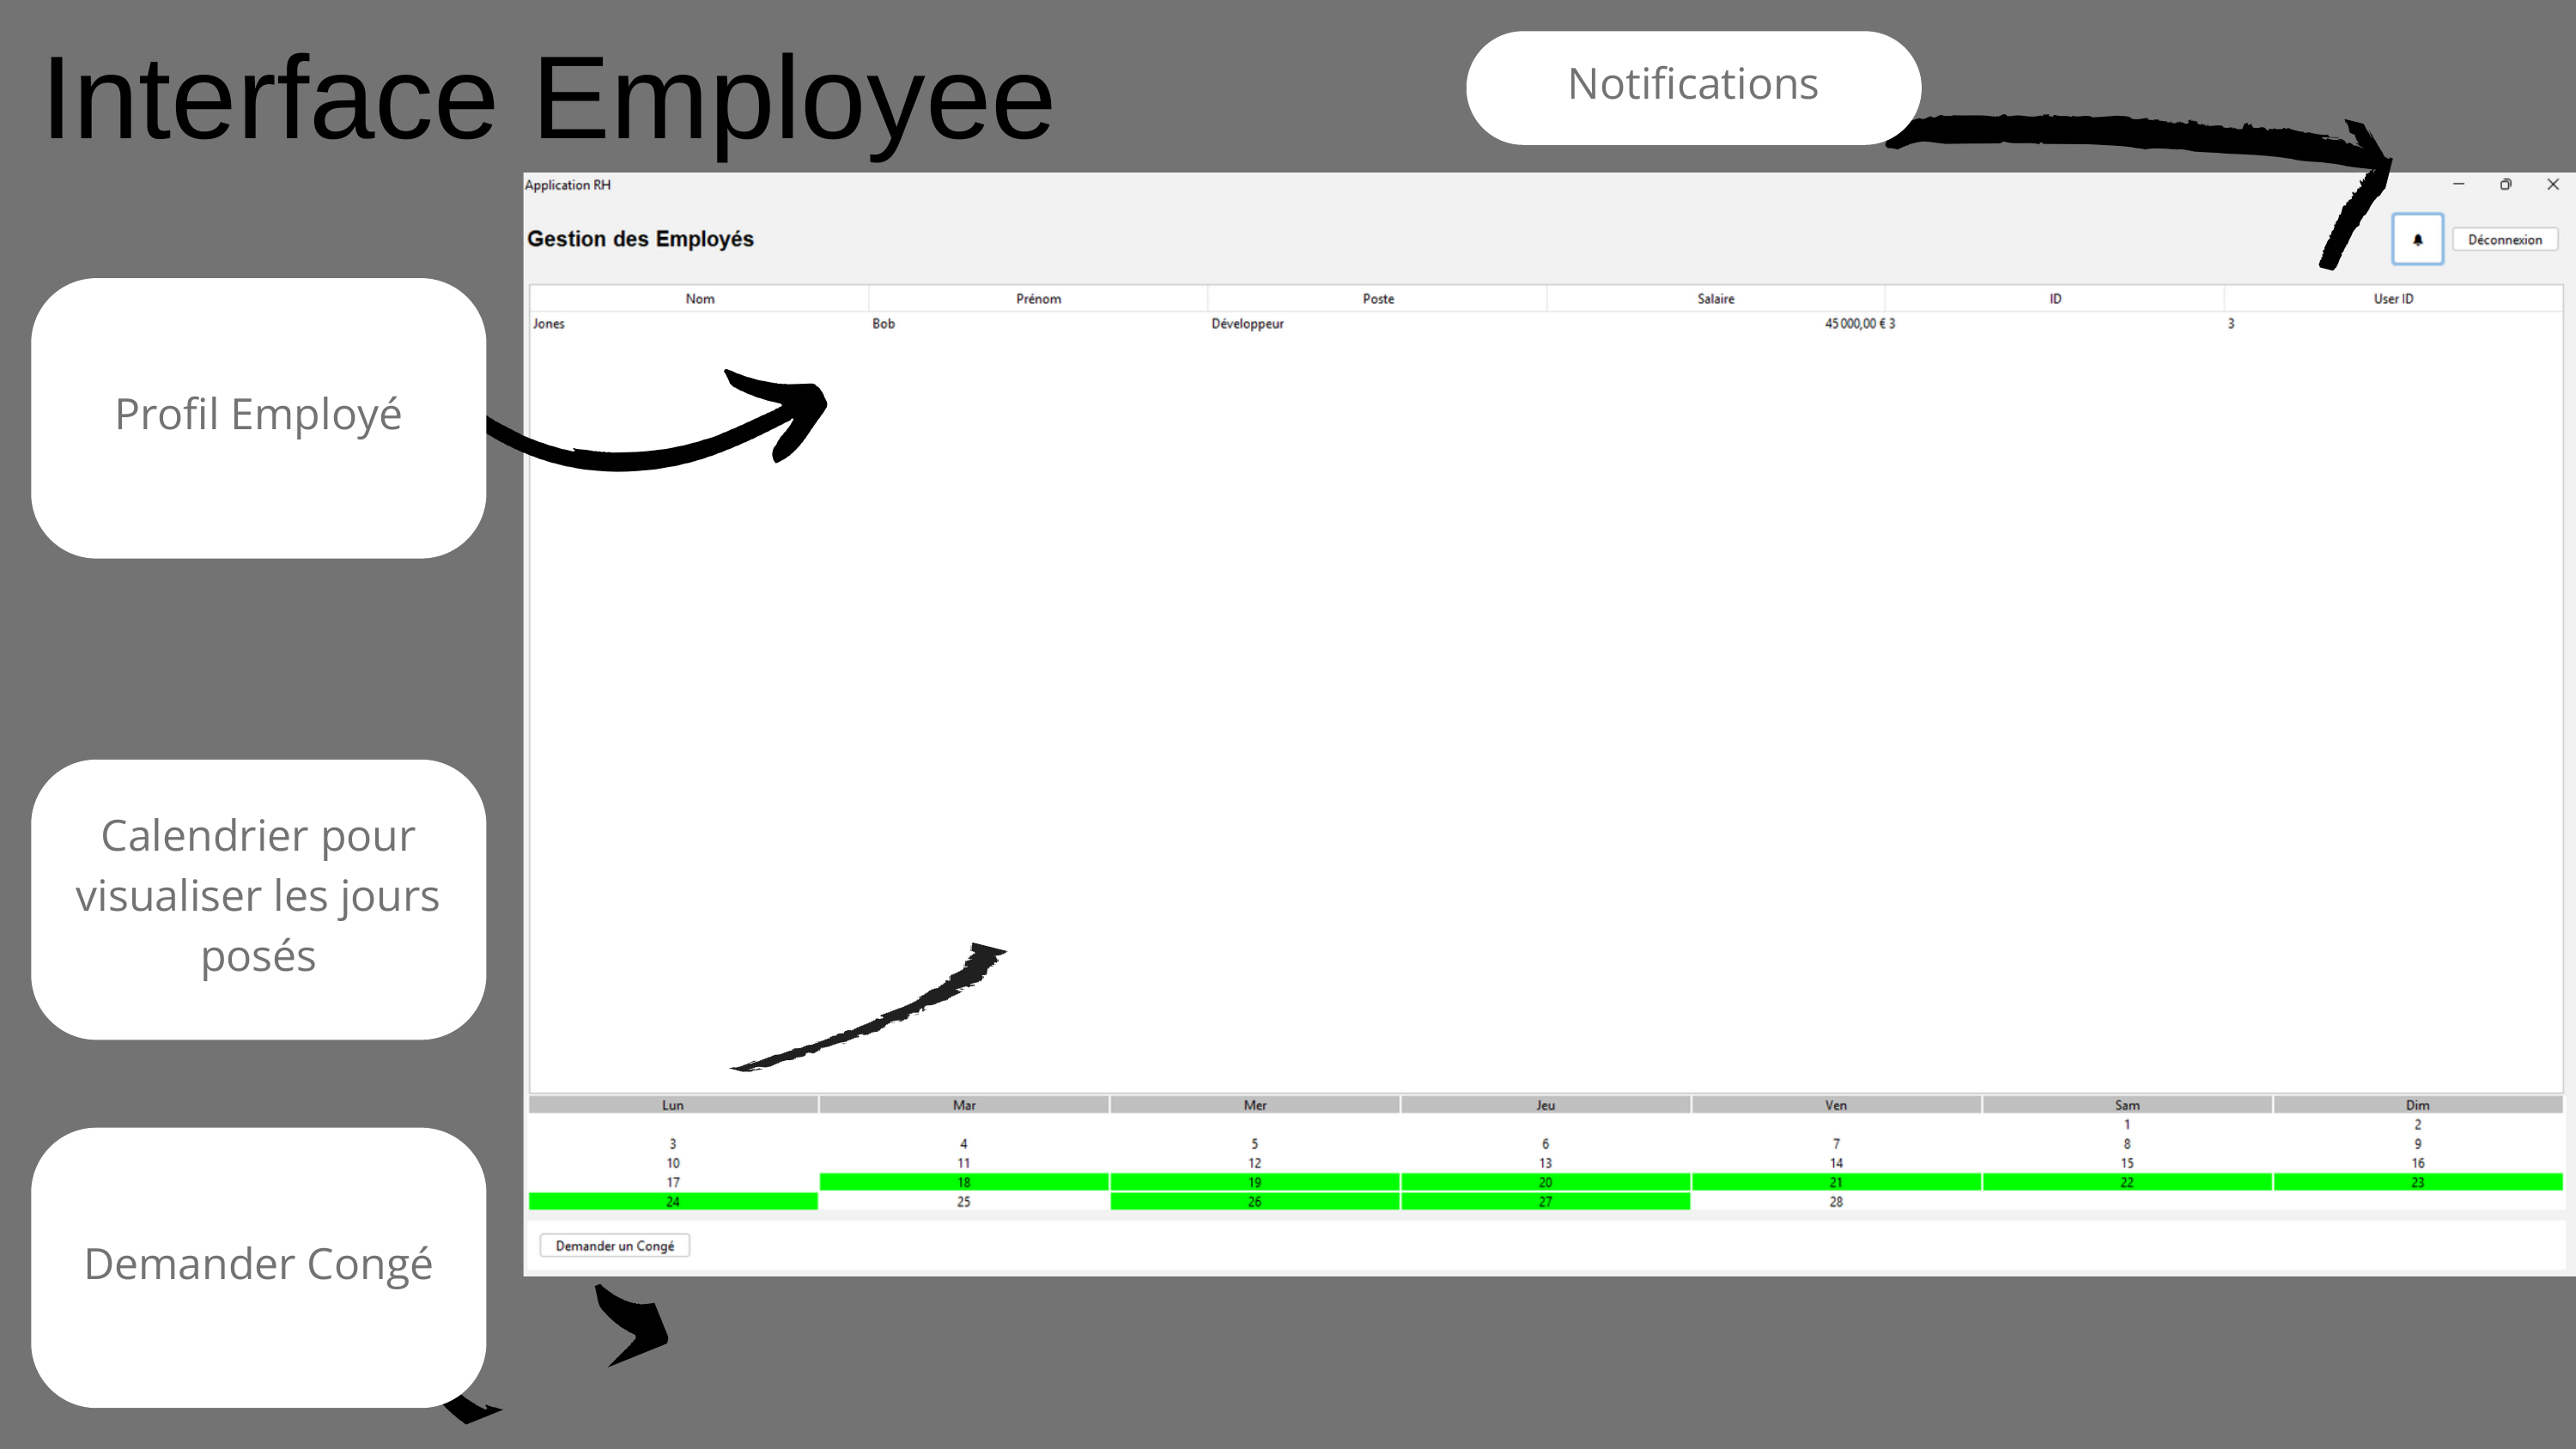

Interface Employee

Notifications

Profil Employé

Calendrier pour visualiser les jours posés

Demander Congé